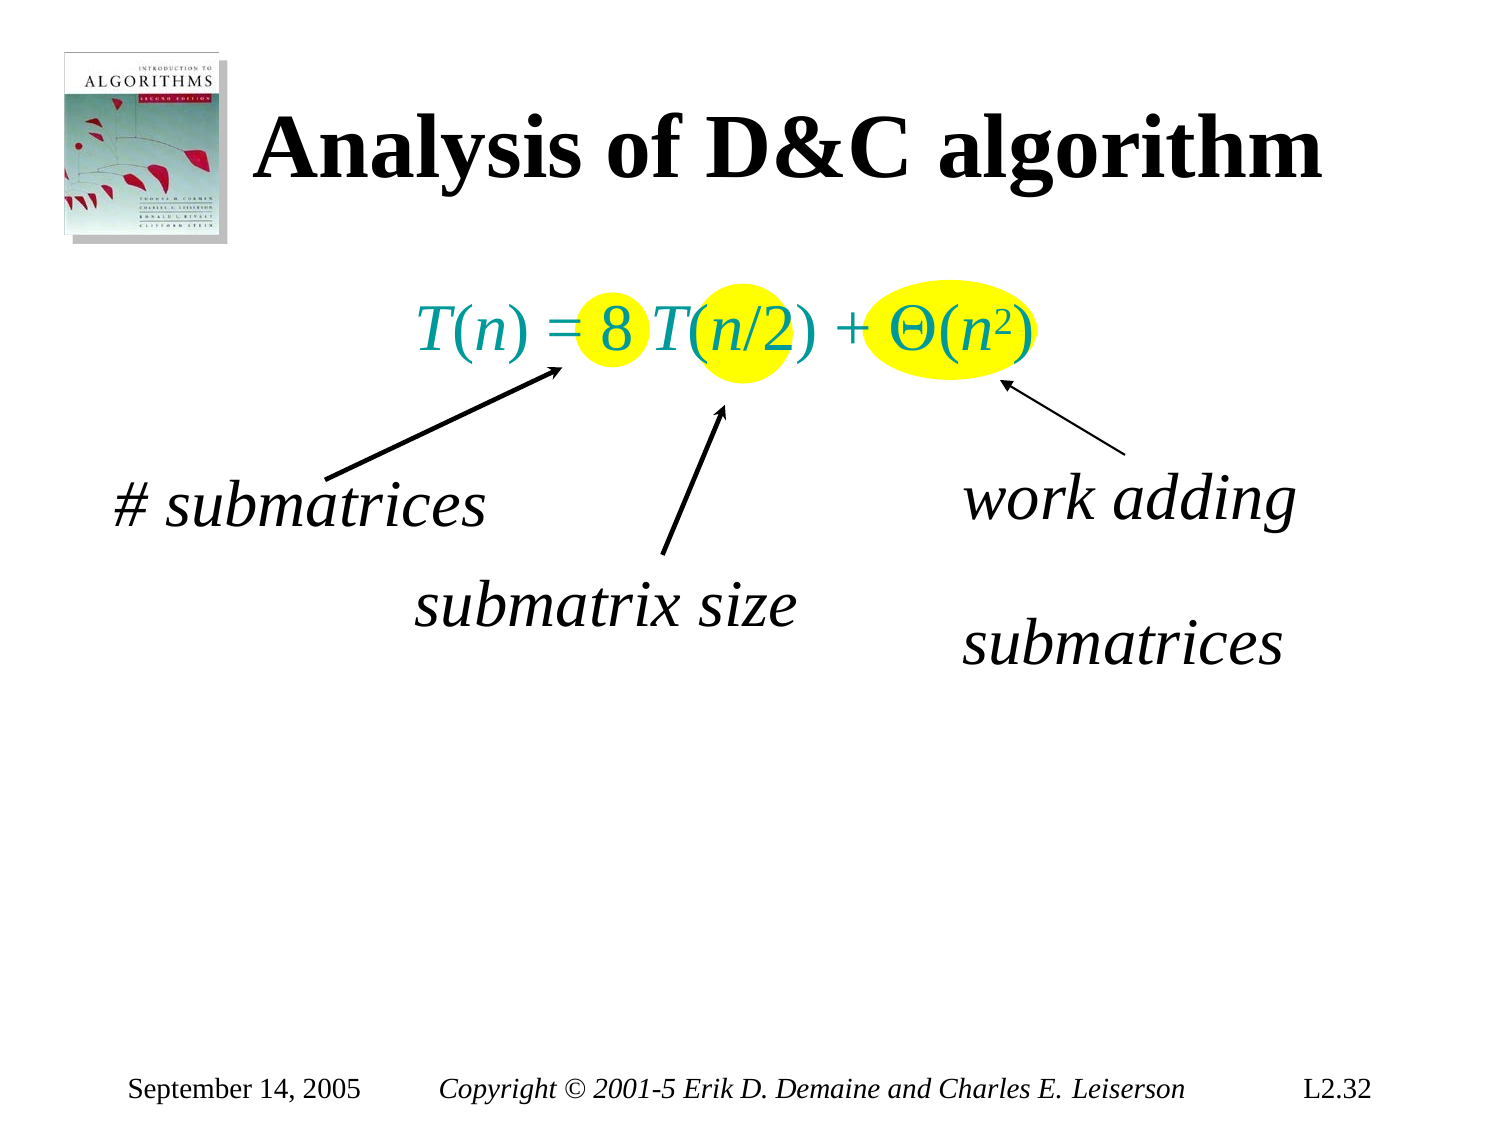

# Analysis of D&C algorithm

T(n) = 8 T(n/2) + Θ(n2)

# submatrices
submatrix size
work adding  submatrices
September 14, 2005
Copyright © 2001-5 Erik D. Demaine and Charles E. Leiserson
L2.32